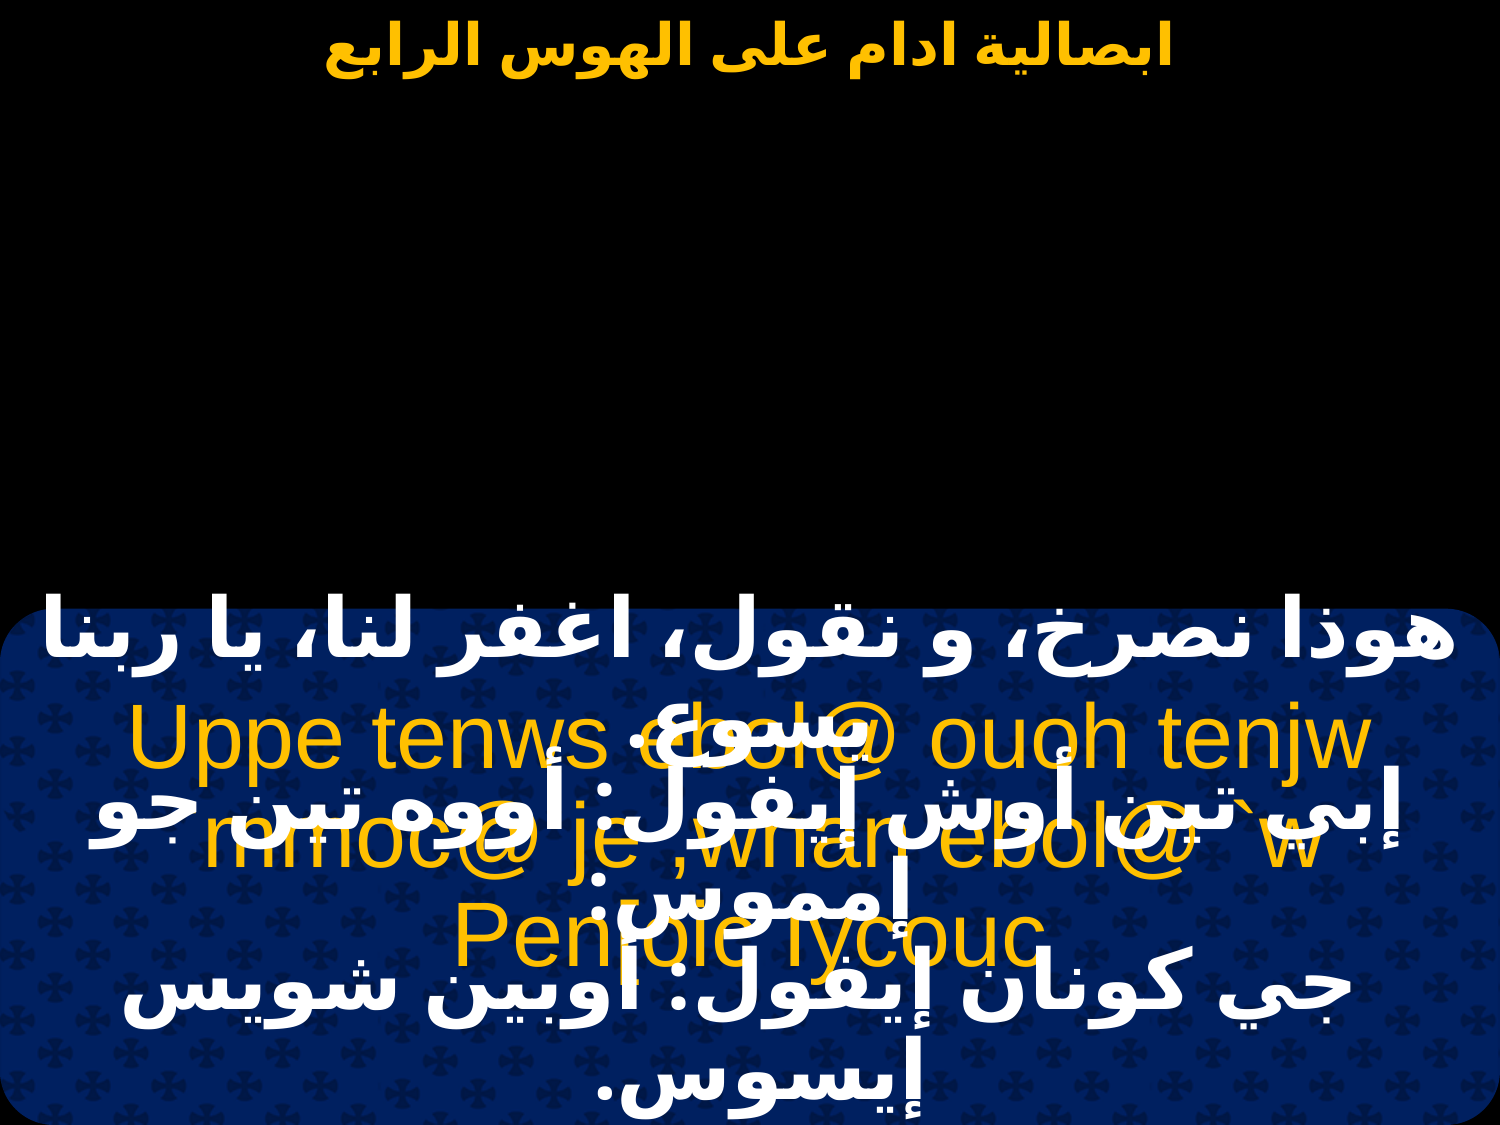

#
هوذا نصرخ، و نقول، اغفر لنا، يا ربنا يسوع.
Uppe tenws ebol@ ouoh tenjw `mmoc@ je ,wnan ebol@ `w Pen[oic Iycouc
إبي تين أوش إيفول: أووه تين جو إمموس:
 جي كونان إيفول: أوبين شويس إيسوس.